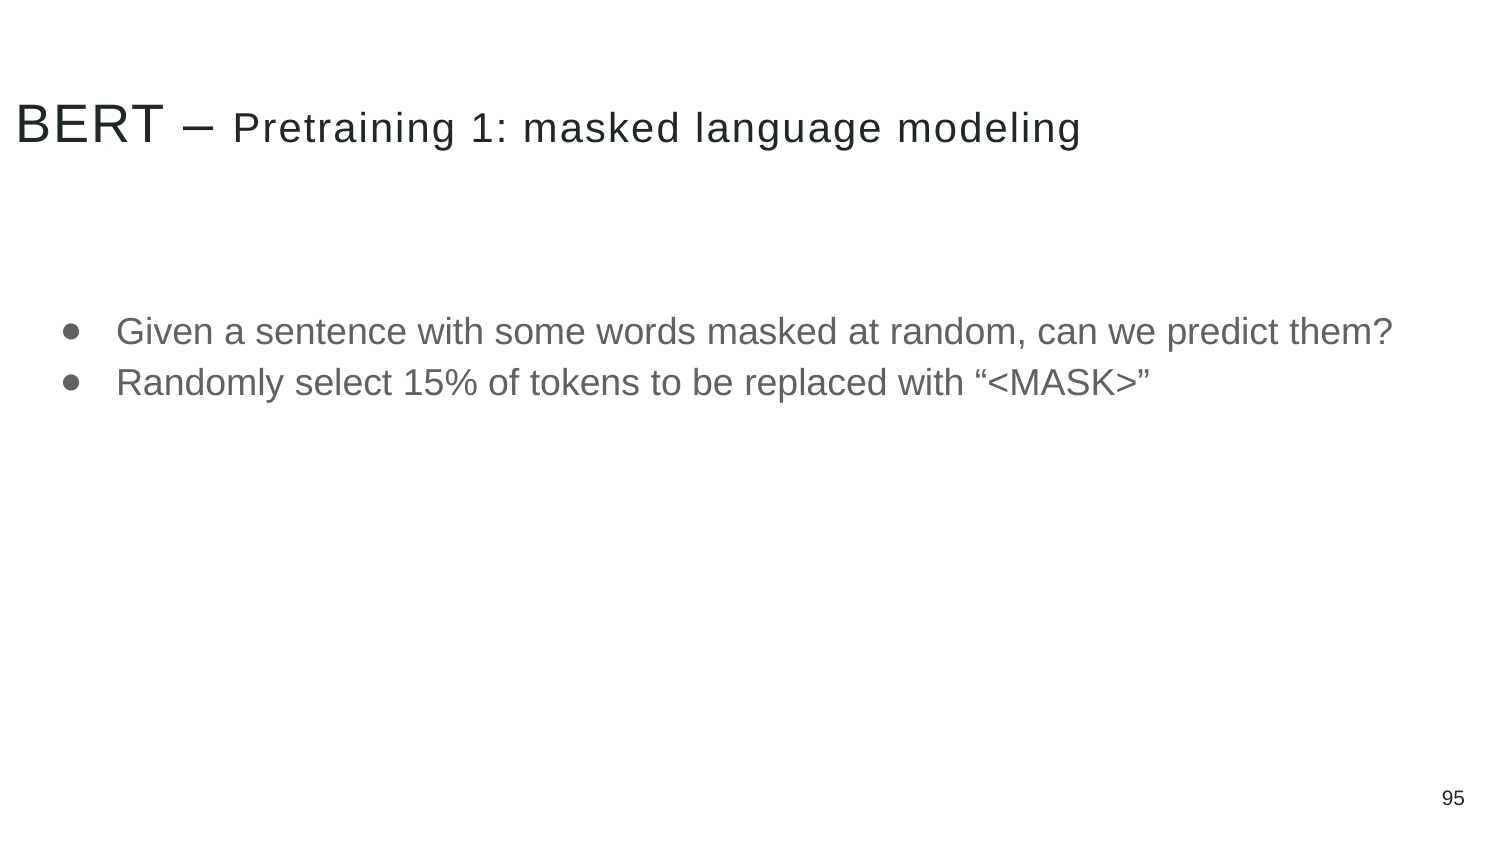

BERT – Pretraining 1: masked language modeling
Given a sentence with some words masked at random, can we predict them?
Randomly select 15% of tokens to be replaced with “<MASK>”
95